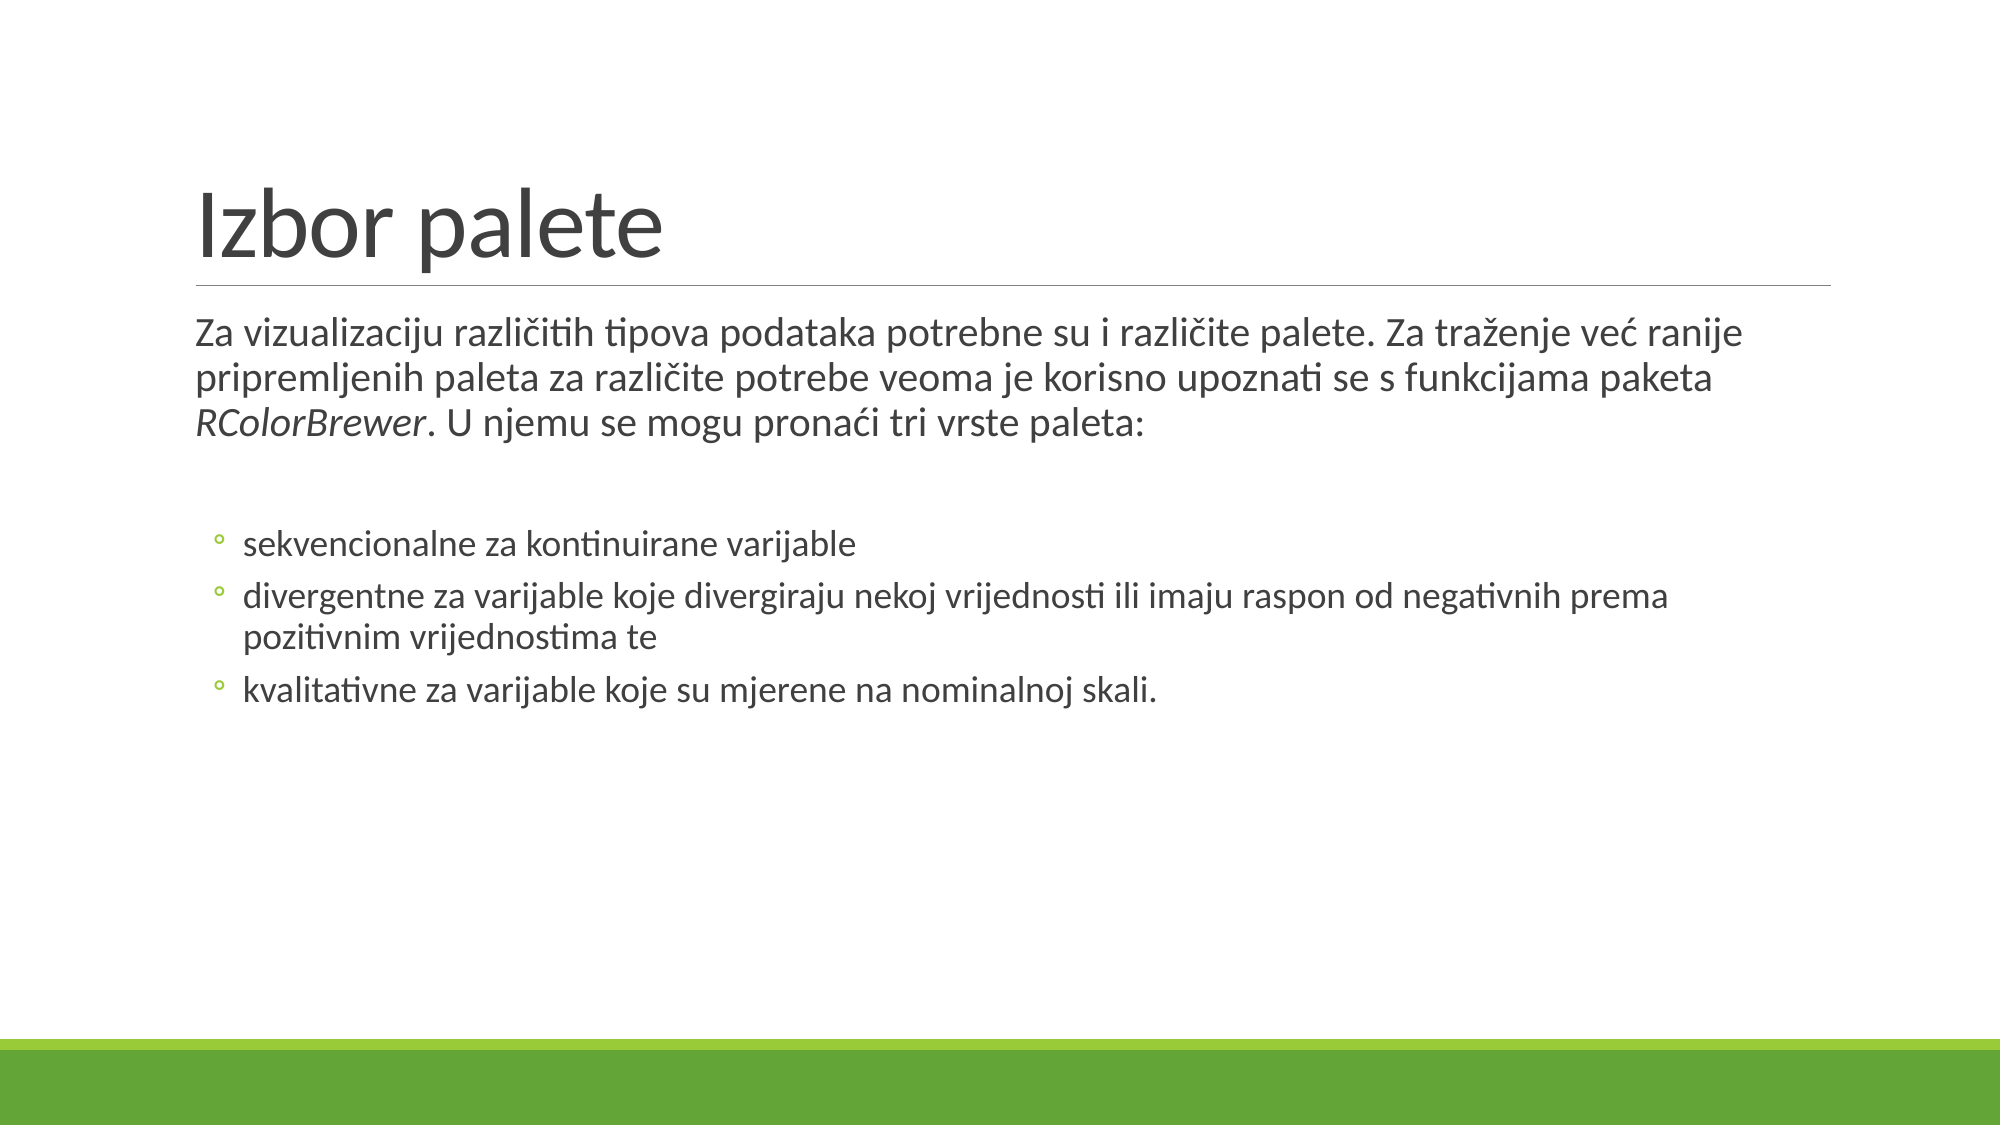

# Izbor palete
Za vizualizaciju različitih tipova podataka potrebne su i različite palete. Za traženje već ranije pripremljenih paleta za različite potrebe veoma je korisno upoznati se s funkcijama paketa RColorBrewer. U njemu se mogu pronaći tri vrste paleta:

sekvencionalne za kontinuirane varijable
divergentne za varijable koje divergiraju nekoj vrijednosti ili imaju raspon od negativnih prema pozitivnim vrijednostima te
kvalitativne za varijable koje su mjerene na nominalnoj skali.